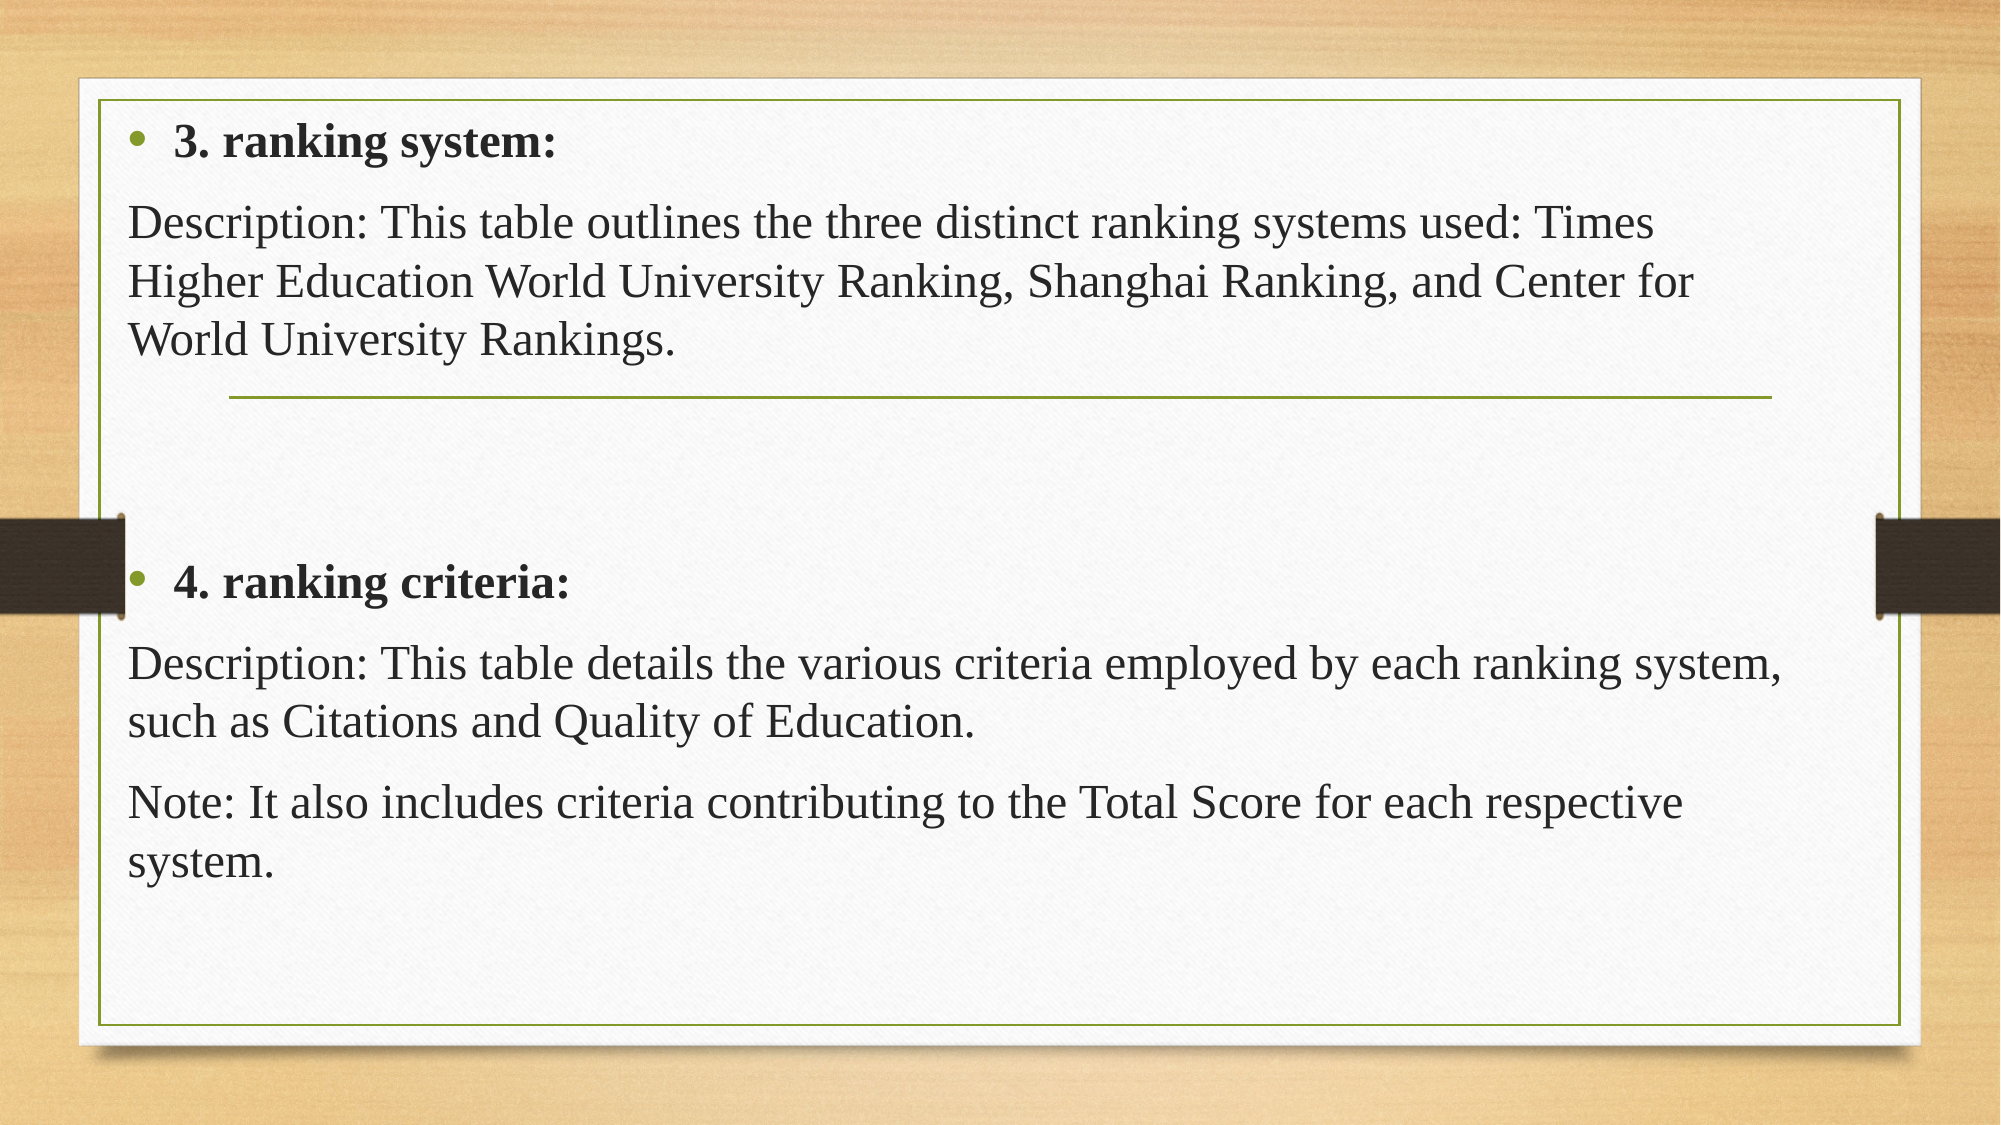

3. ranking system:
Description: This table outlines the three distinct ranking systems used: Times Higher Education World University Ranking, Shanghai Ranking, and Center for World University Rankings.

4. ranking criteria:
Description: This table details the various criteria employed by each ranking system, such as Citations and Quality of Education.
Note: It also includes criteria contributing to the Total Score for each respective system.